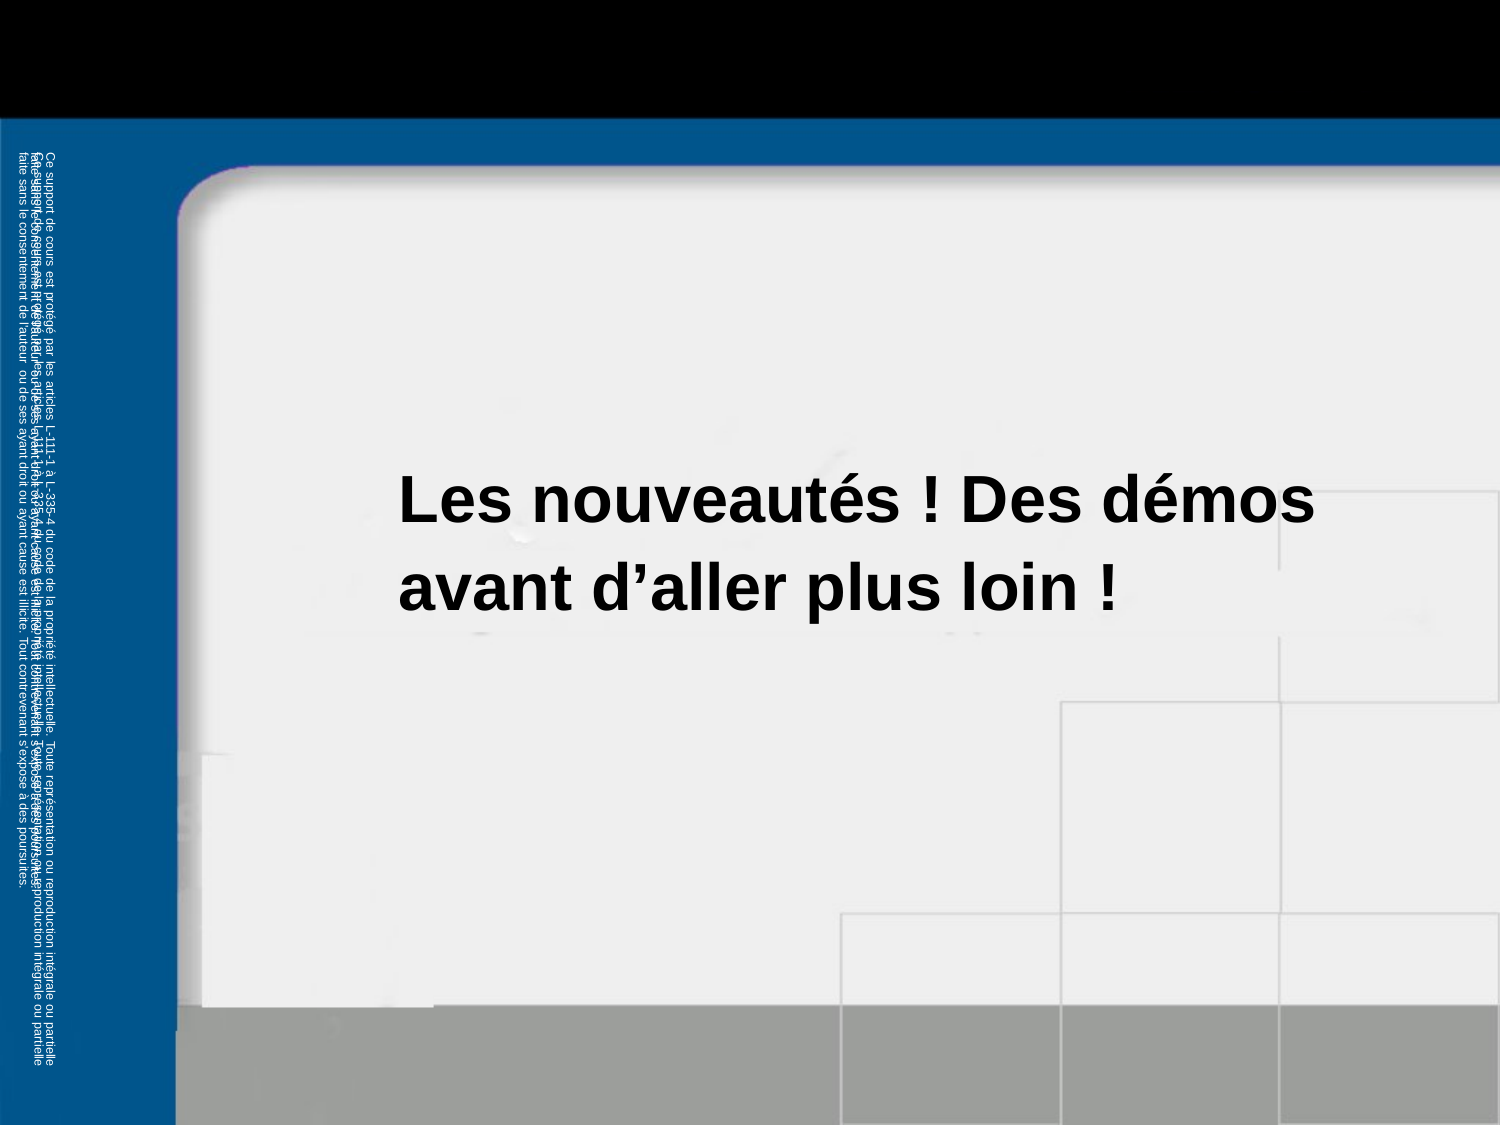

# Les nouveautés ! Des démos avant d’aller plus loin !